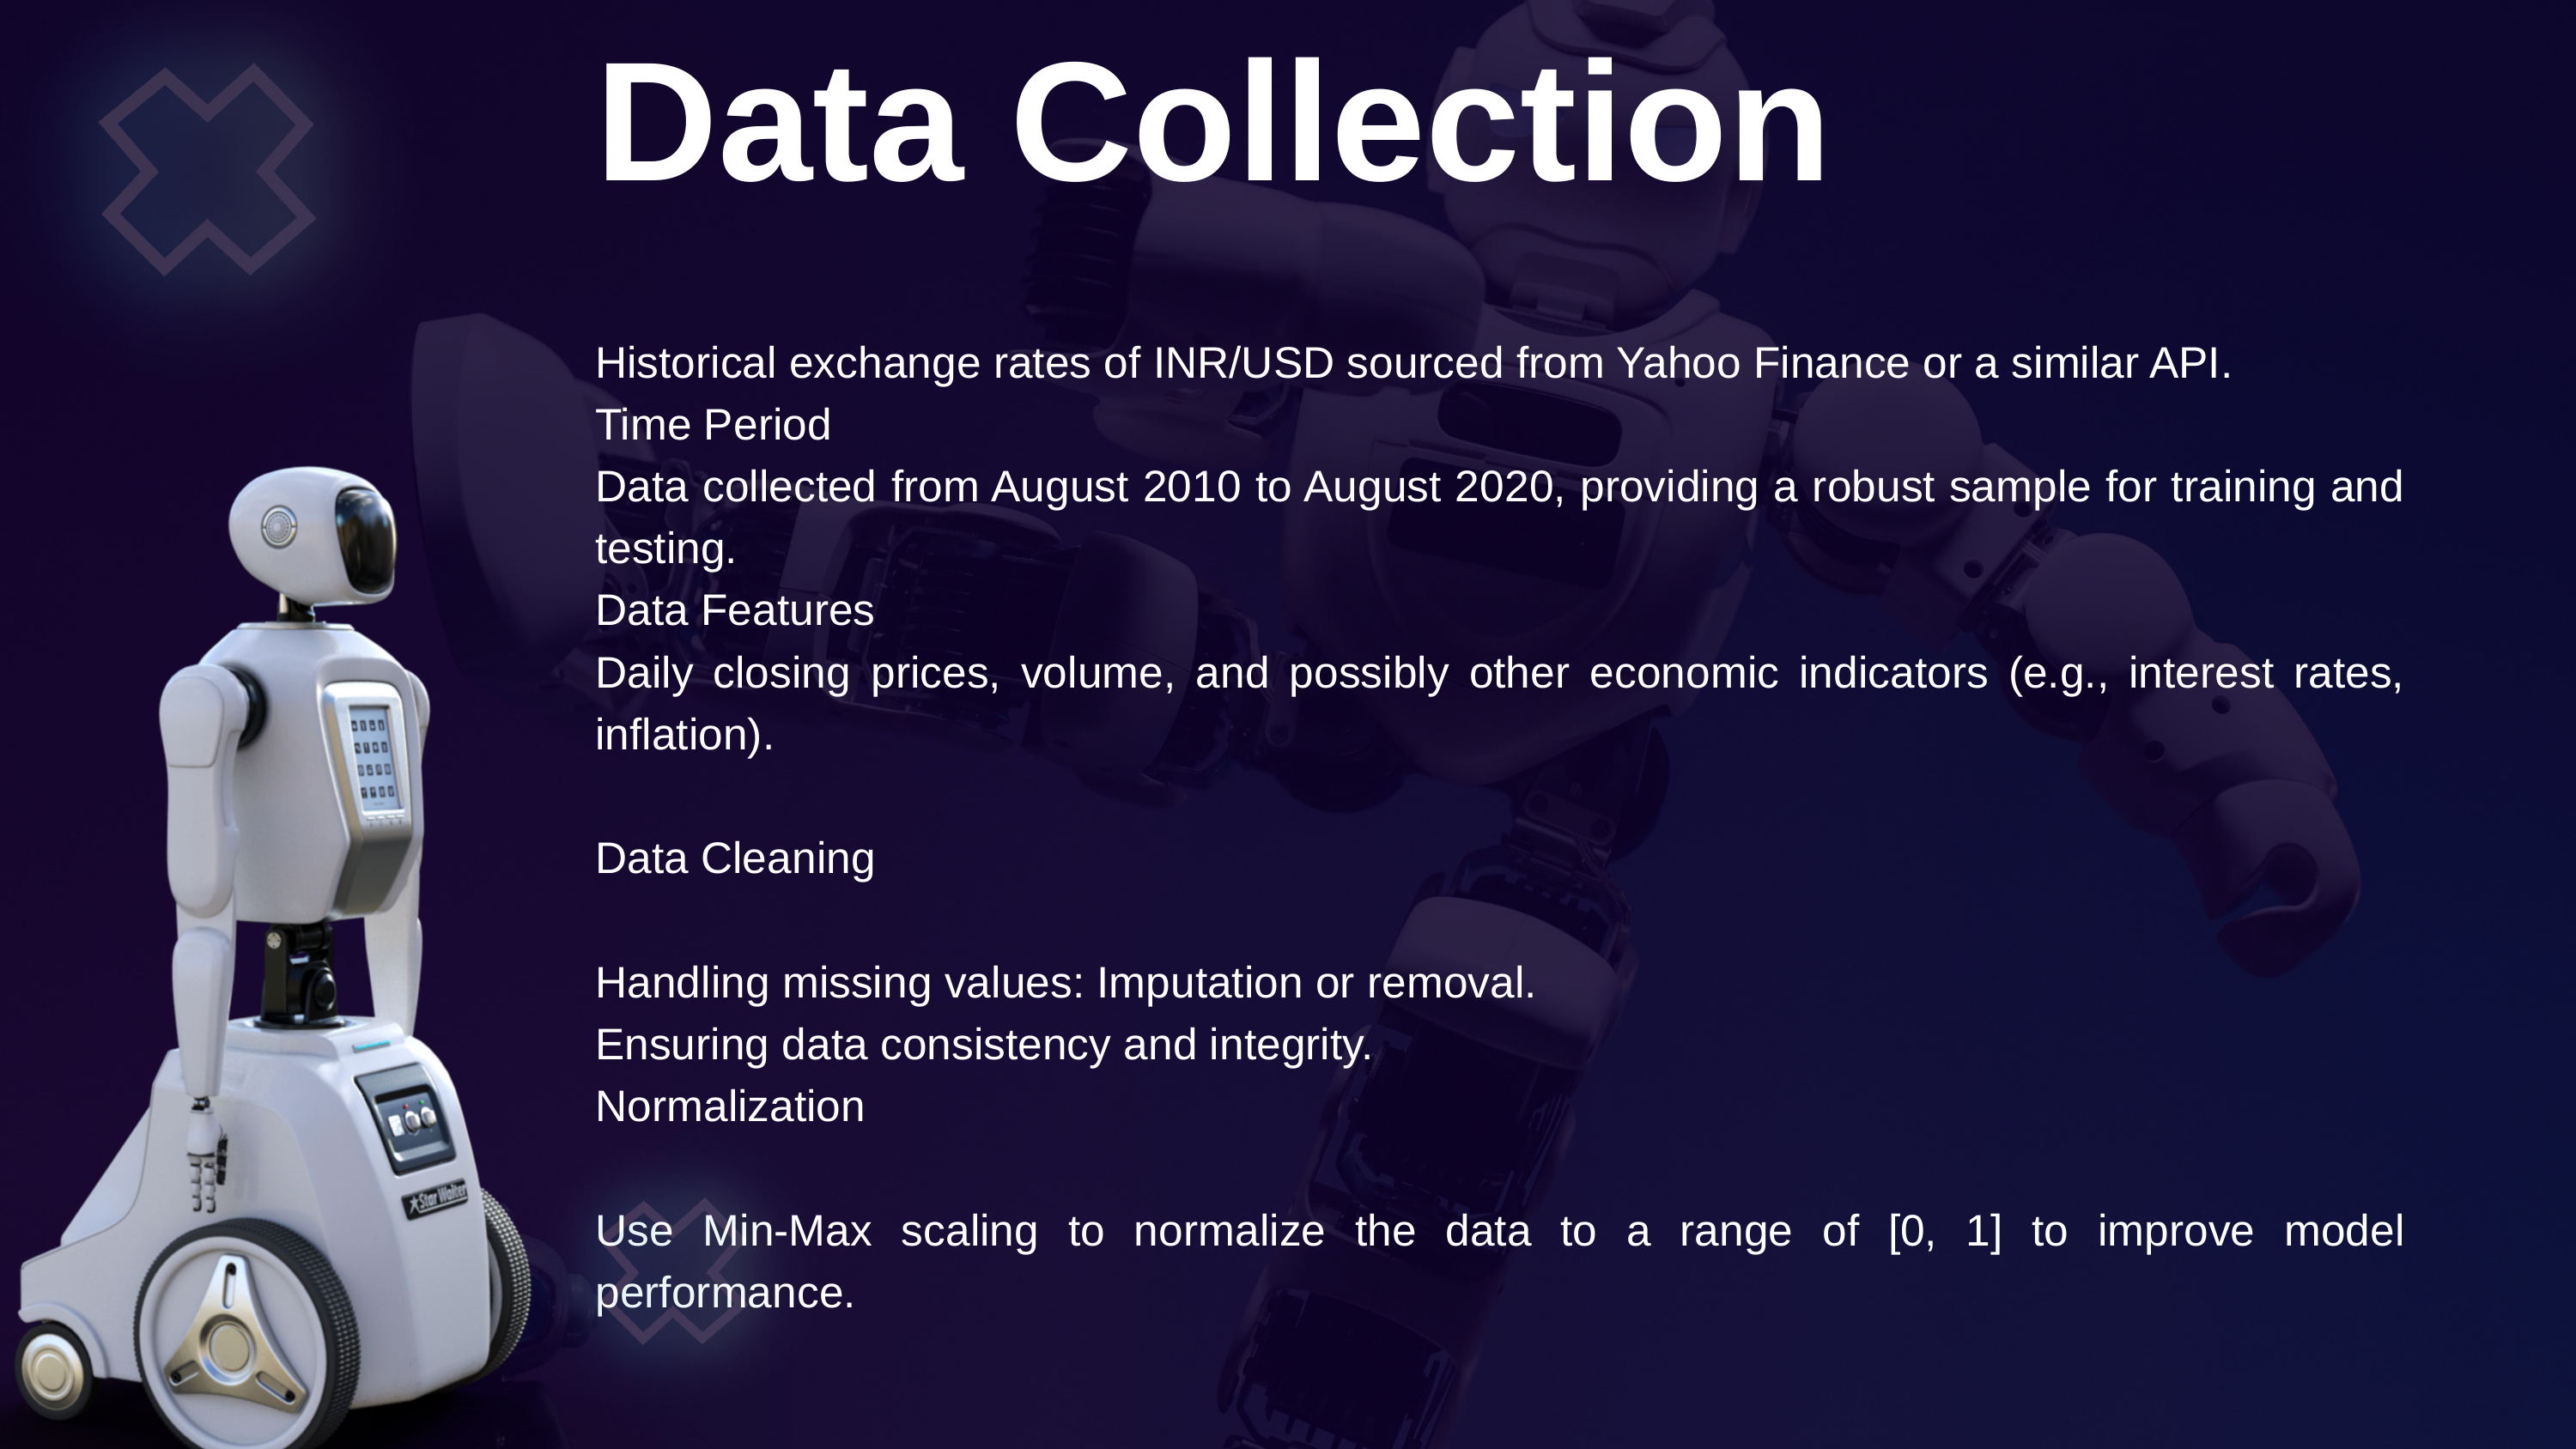

Data Collection
Historical exchange rates of INR/USD sourced from Yahoo Finance or a similar API.
Time Period
Data collected from August 2010 to August 2020, providing a robust sample for training and testing.
Data Features
Daily closing prices, volume, and possibly other economic indicators (e.g., interest rates, inflation).

Data Cleaning

Handling missing values: Imputation or removal.
Ensuring data consistency and integrity.
Normalization

Use Min-Max scaling to normalize the data to a range of [0, 1] to improve model performance.